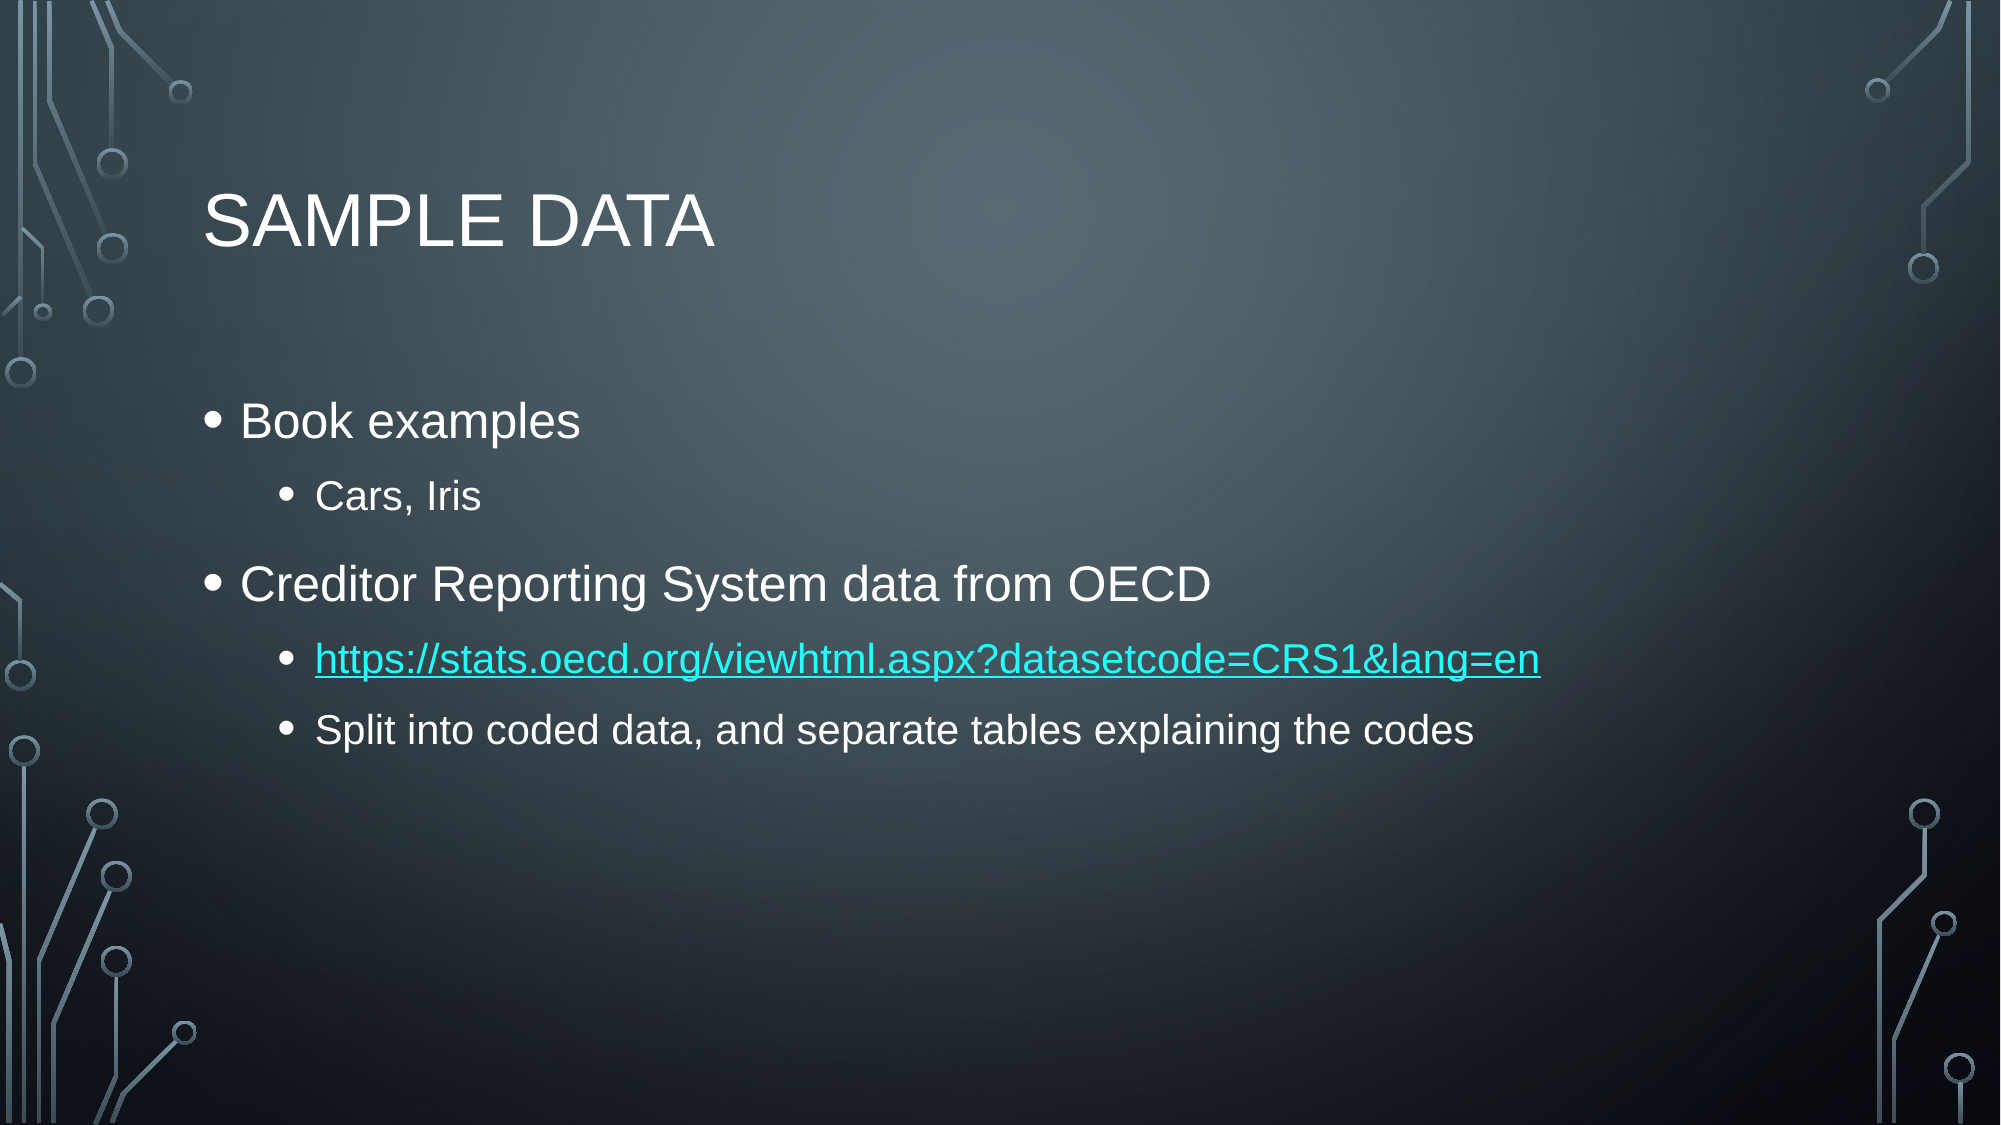

# Sample data
Book examples
Cars, Iris
Creditor Reporting System data from OECD
https://stats.oecd.org/viewhtml.aspx?datasetcode=CRS1&lang=en
Split into coded data, and separate tables explaining the codes